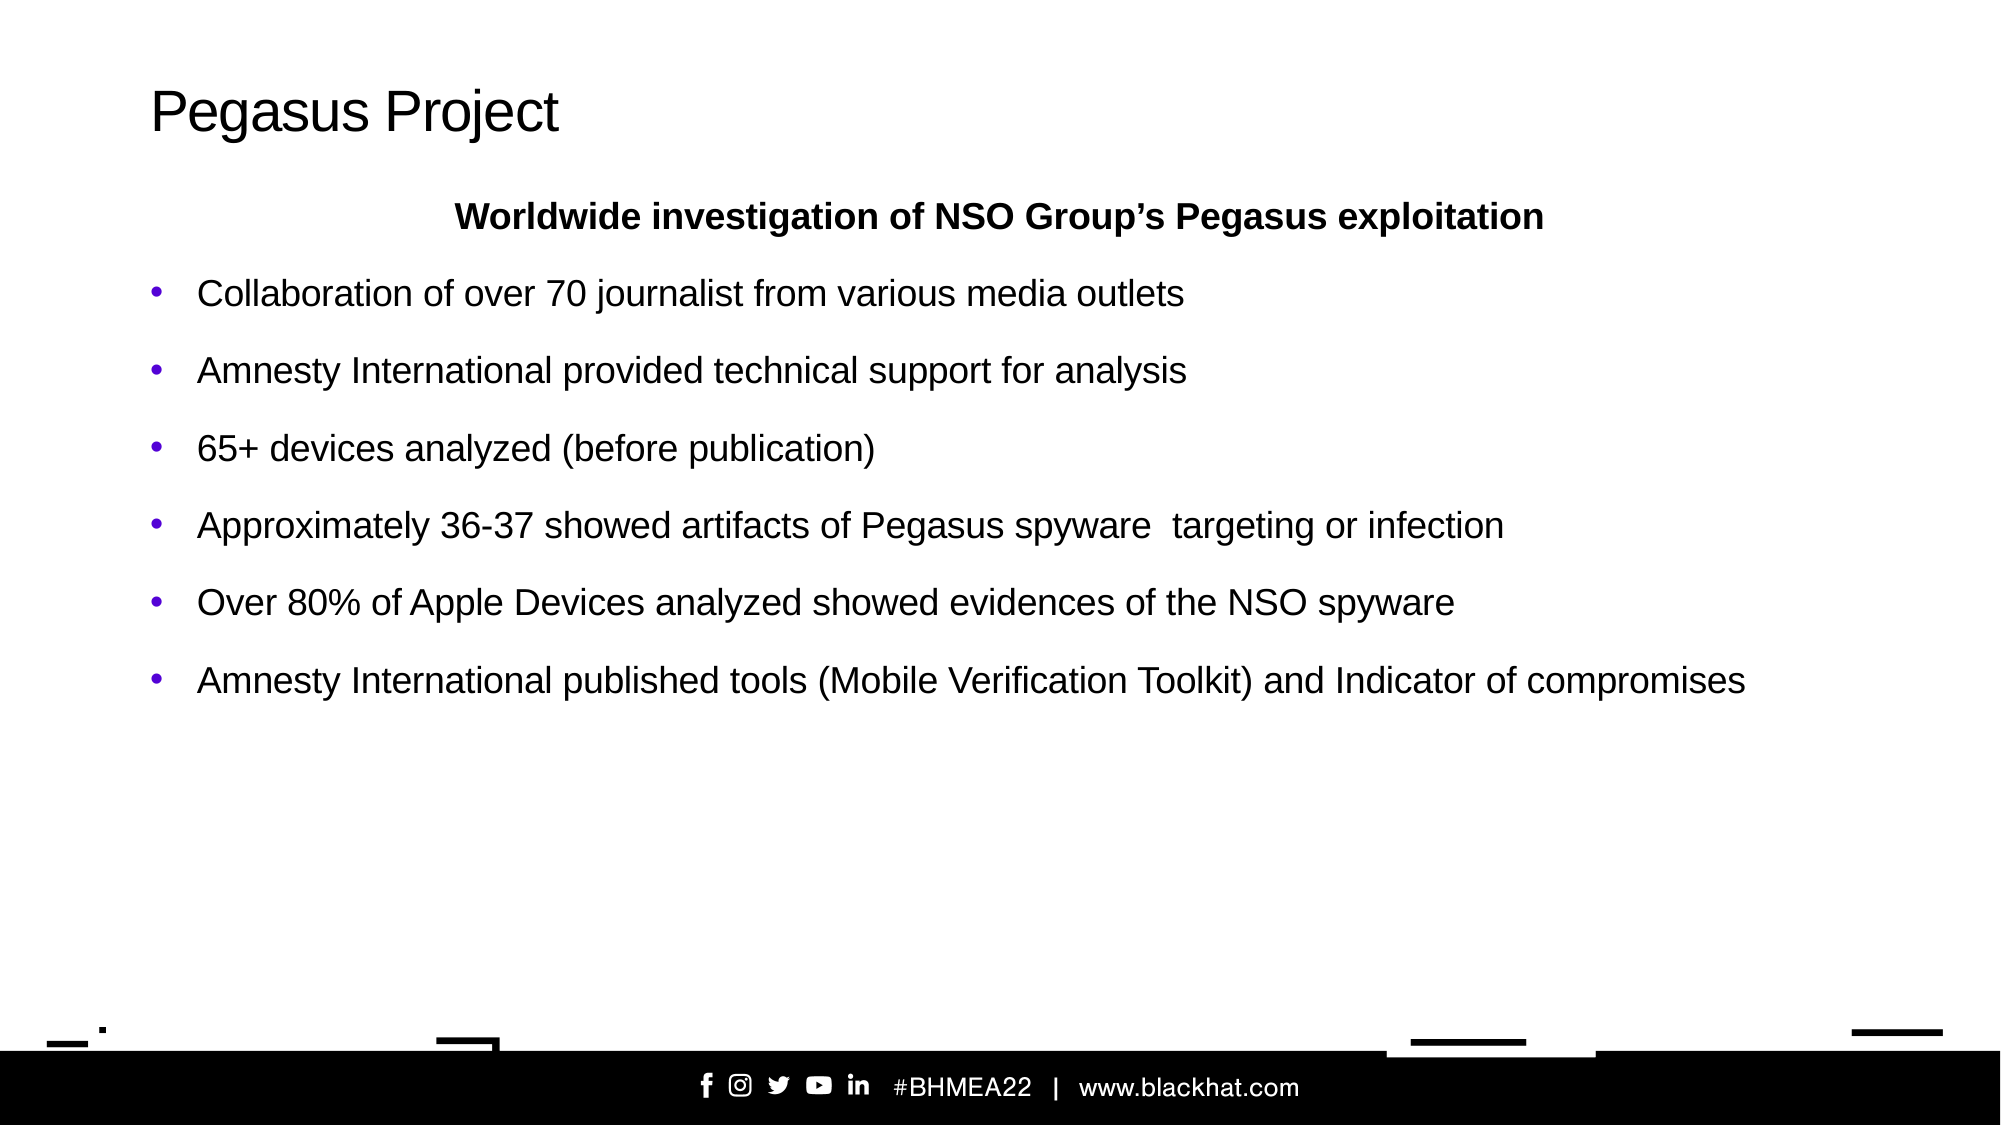

# Pegasus Project

Worldwide investigation of NSO Group’s Pegasus exploitation

Collaboration of over 70 journalist from various media outlets

Amnesty International provided technical support for analysis

65+ devices analyzed (before publication)

Approximately 36-37 showed artifacts of Pegasus spyware  targeting or infection

Over 80% of Apple Devices analyzed showed evidences of the NSO spyware

Amnesty International published tools (Mobile Verification Toolkit) and Indicator of compromises